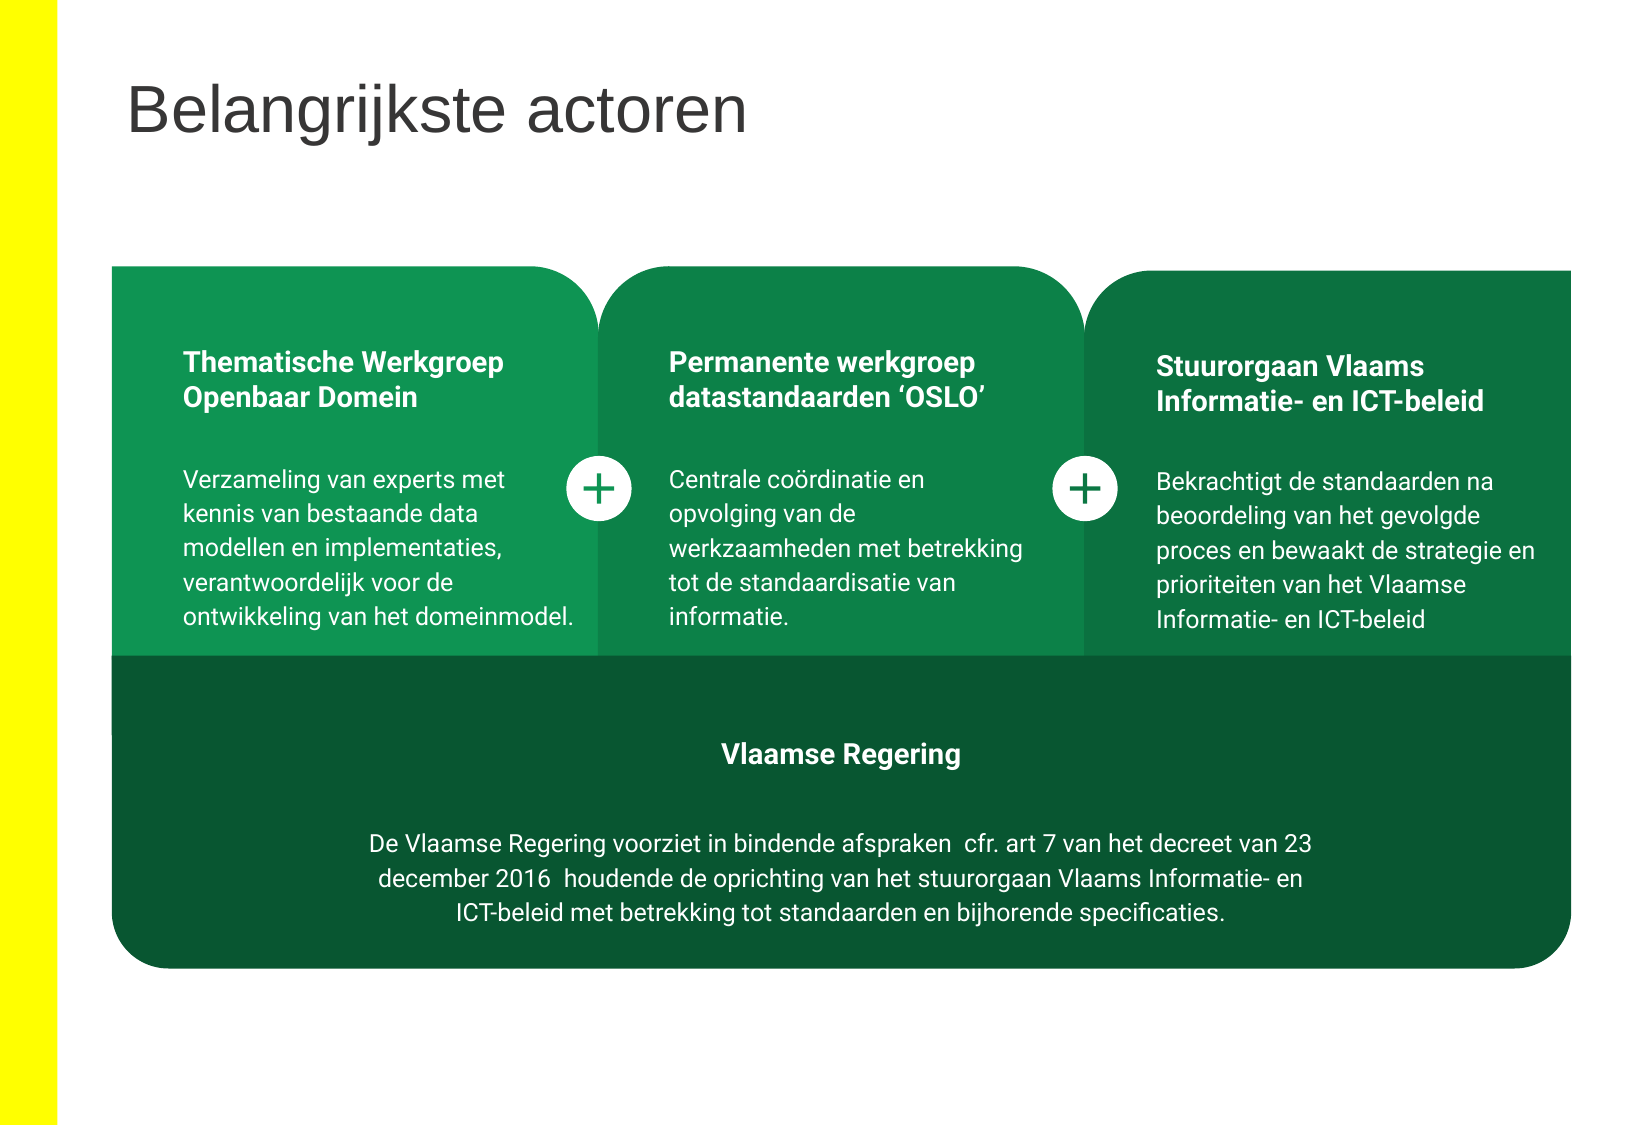

# Belangrijkste actoren

Thematische Werkgroep Openbaar Domein

Verzameling van experts met kennis van bestaande data modellen en implementaties,  verantwoordelijk voor de ontwikkeling van het domeinmodel.

Permanente werkgroep
datastandaarden ‘OSLO’

Centrale coördinatie en opvolging van de werkzaamheden met betrekking tot de standaardisatie van informatie.

Stuurorgaan Vlaams Informatie- en ICT-beleid
Bekrachtigt de standaarden na beoordeling van het gevolgde proces en bewaakt de strategie en prioriteiten van het Vlaamse Informatie- en ICT-beleid

Vlaamse Regering
De Vlaamse Regering voorziet in bindende afspraken  cfr. art 7 van het decreet van 23 december 2016  houdende de oprichting van het stuurorgaan Vlaams Informatie- en ICT-beleid met betrekking tot standaarden en bijhorende specificaties.